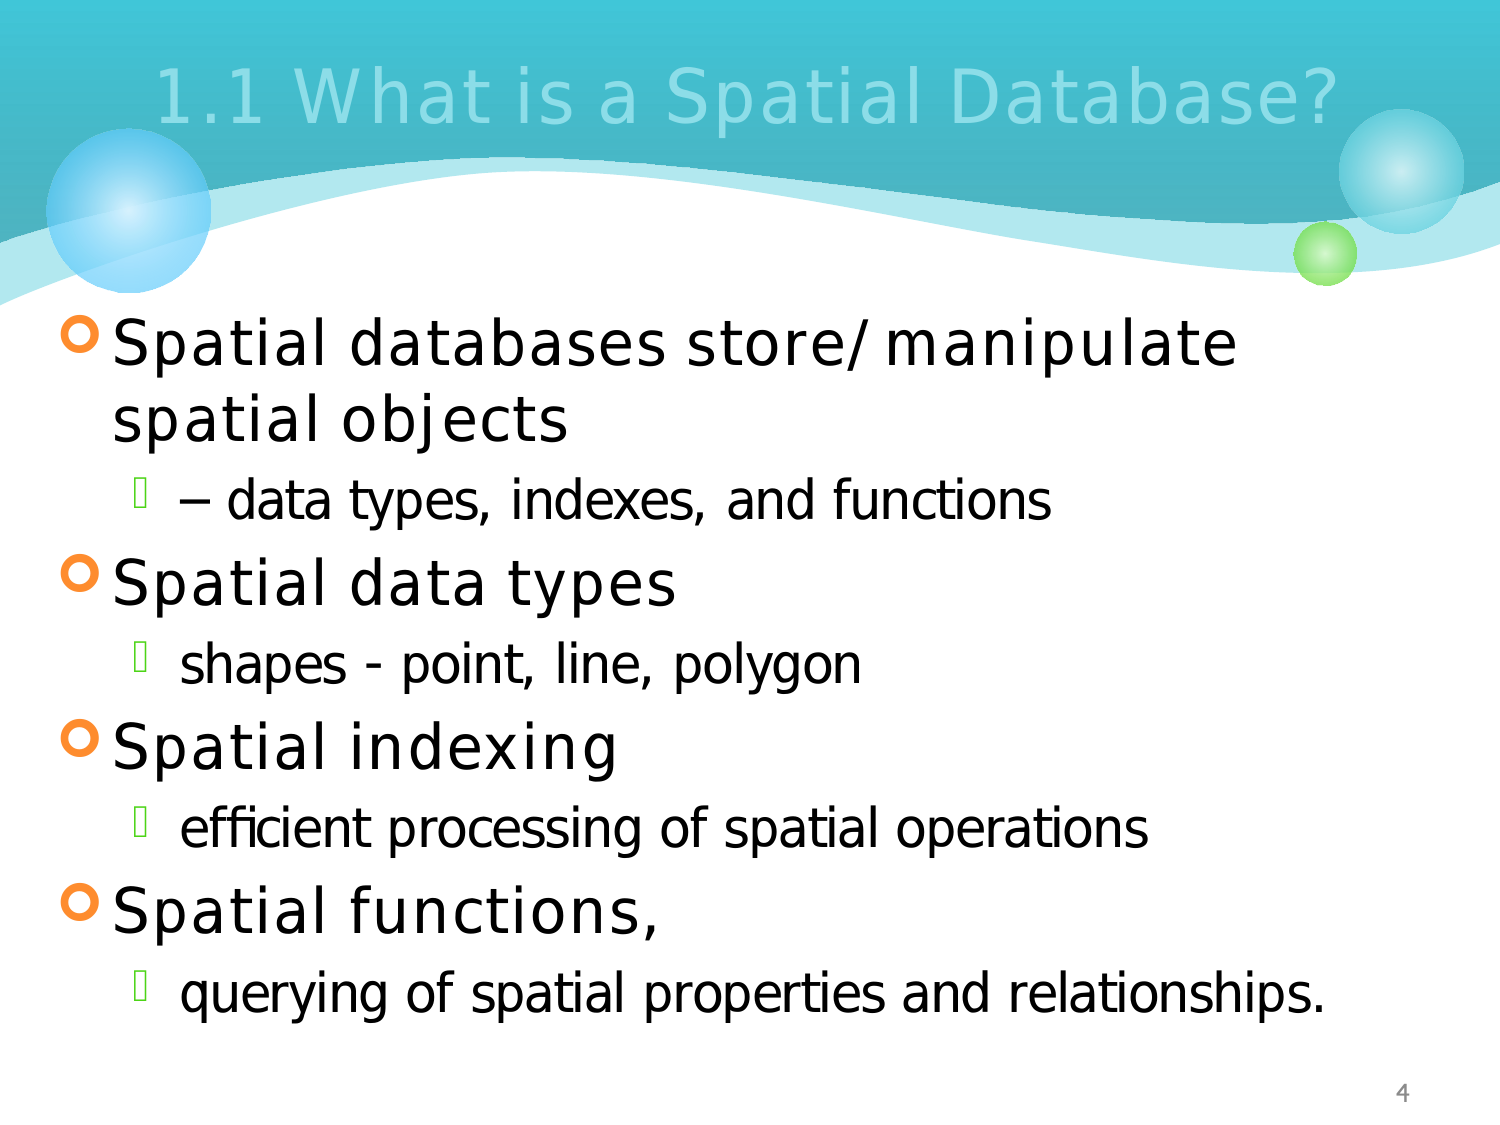

# 1.1 What is a Spatial Database?
Spatial databases store/manipulate spatial objects
– data types, indexes, and functions
Spatial data types
shapes - point, line, polygon
Spatial indexing
efficient processing of spatial operations
Spatial functions,
querying of spatial properties and relationships.

4